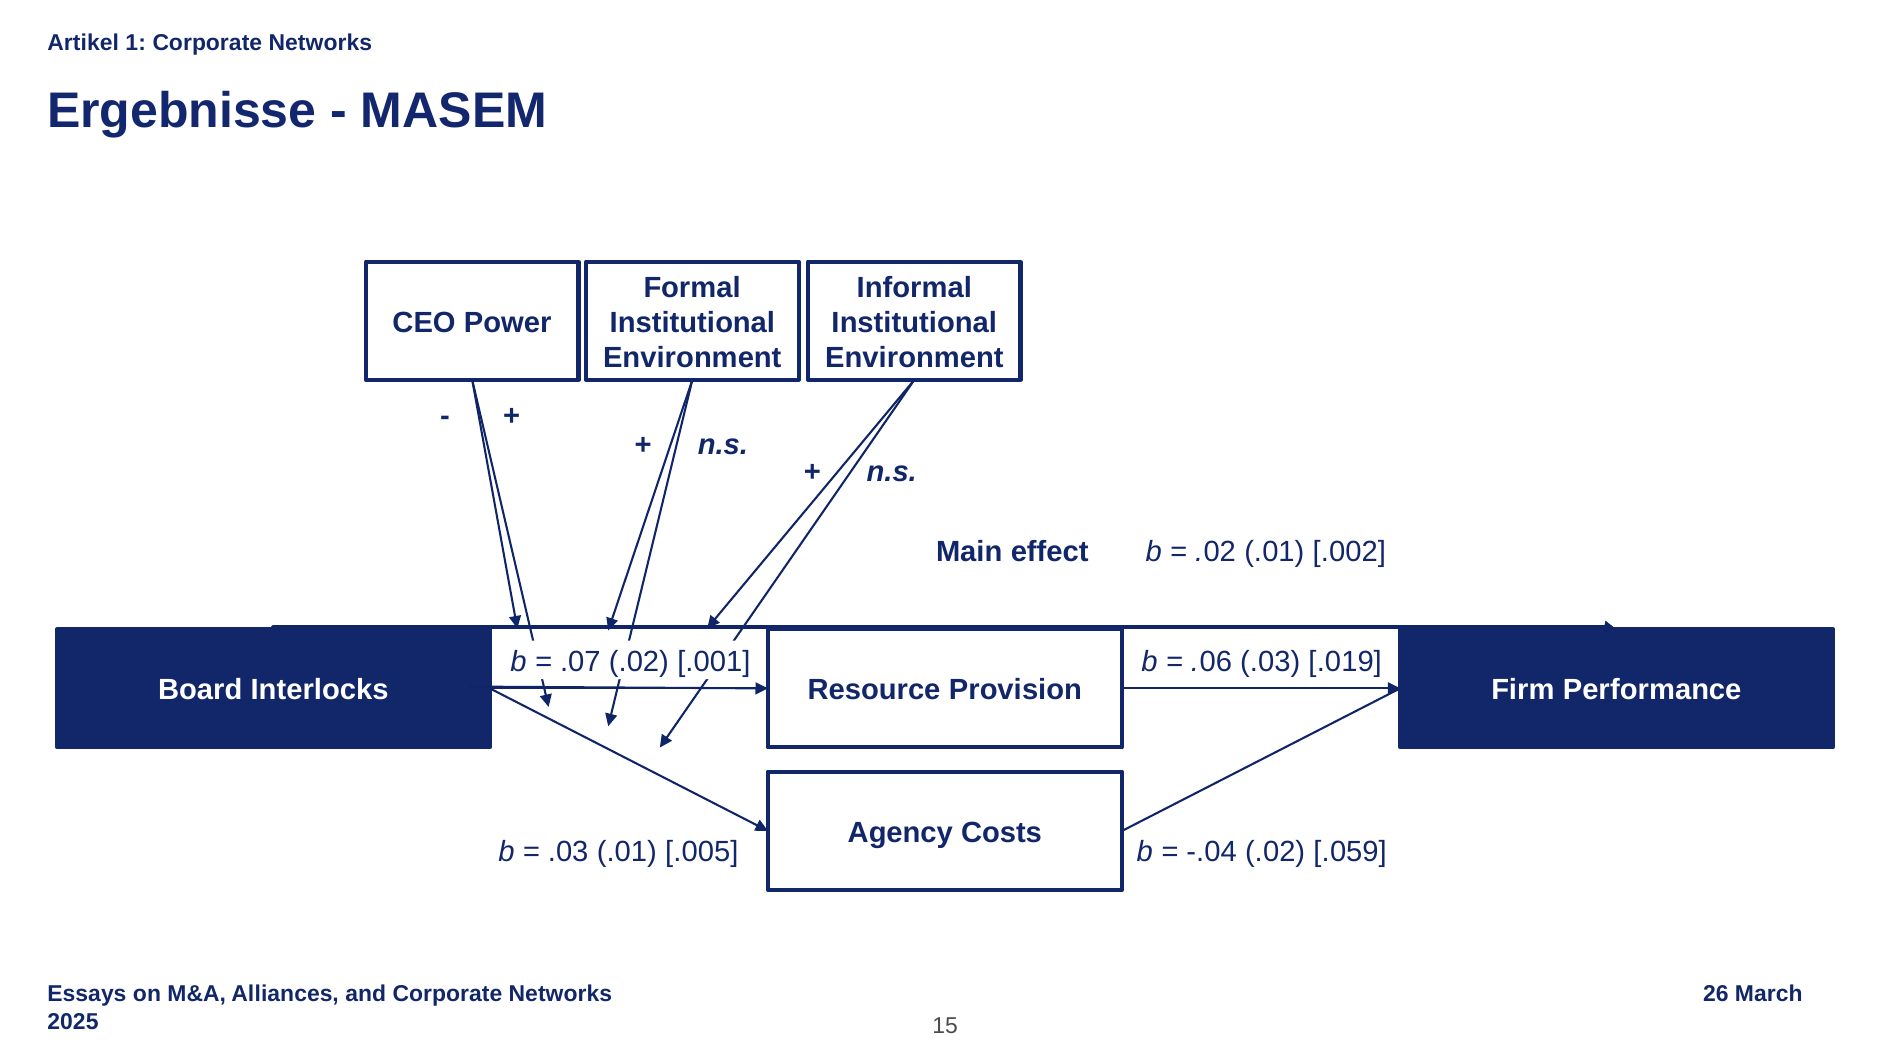

Artikel 1: Corporate Networks
Ergebnisse - MASEM
CEO Power
-
+
Formal
Institutional Environment
+
n.s.
Informal
Institutional Environment
+
n.s.
Main effect
b = .02 (.01) [.002]
Board Interlocks
Resource Provision
b = .07 (.02) [.001]
b = .06 (.03) [.019]
Agency Costs
b = .03 (.01) [.005]
b = -.04 (.02) [.059]
Firm Performance